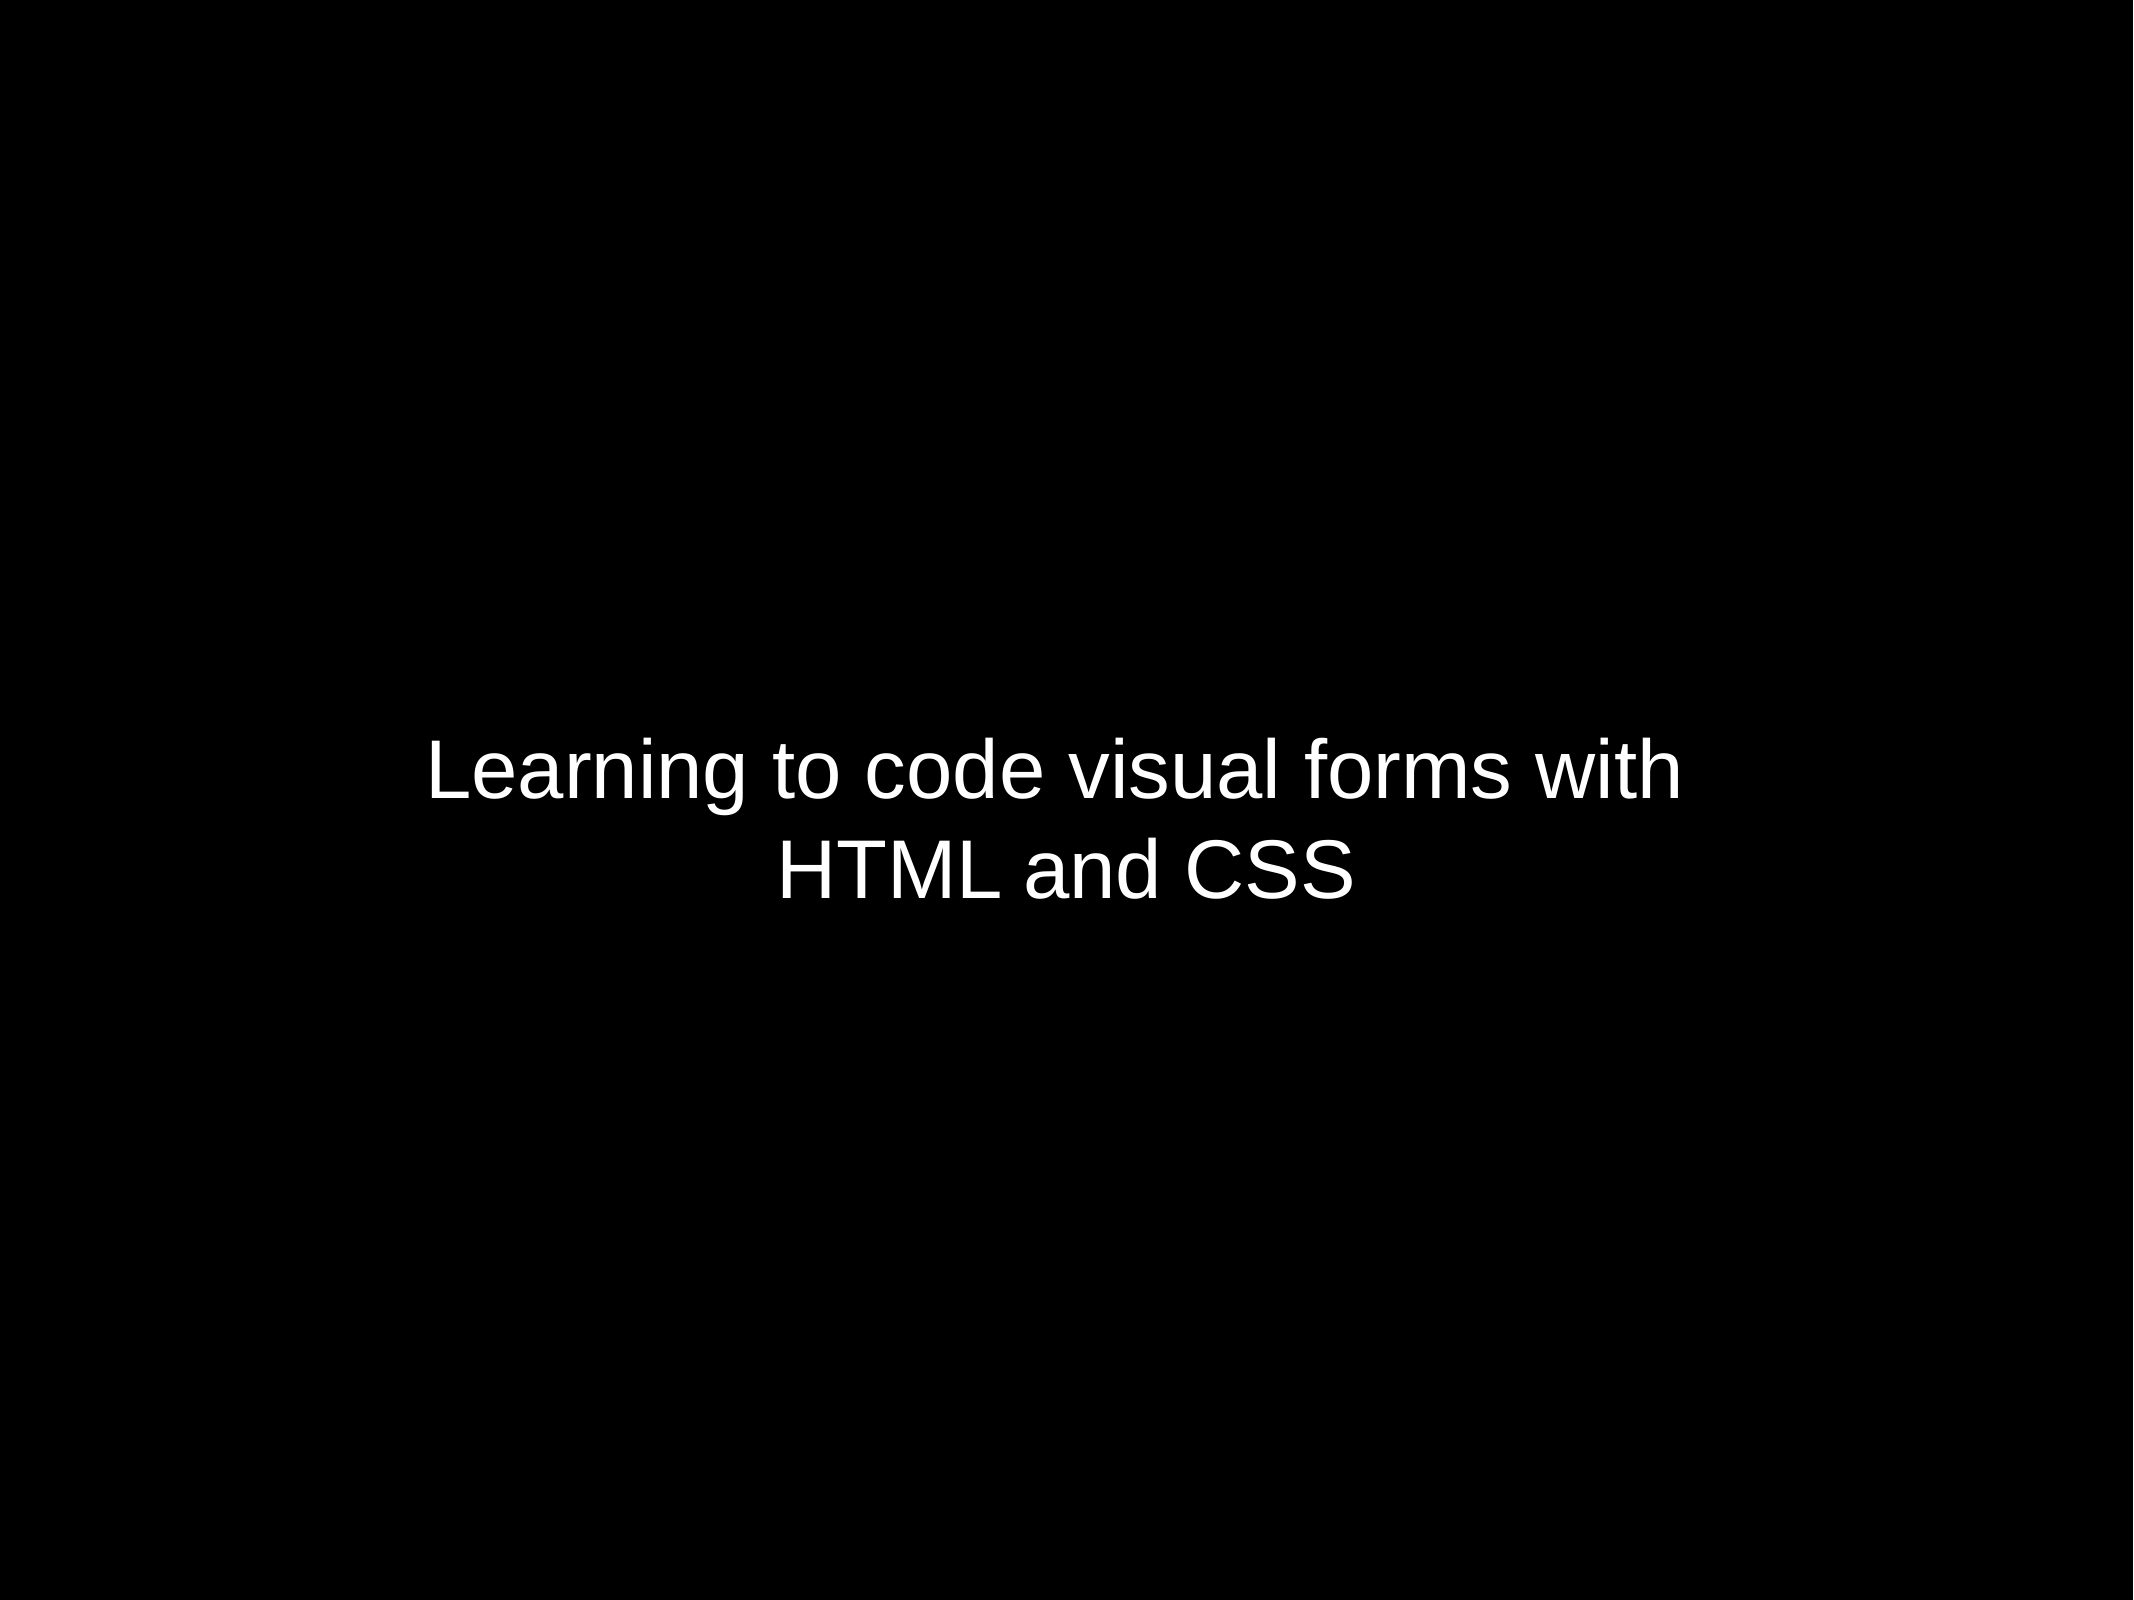

# Learning to code visual forms with HTML and CSS